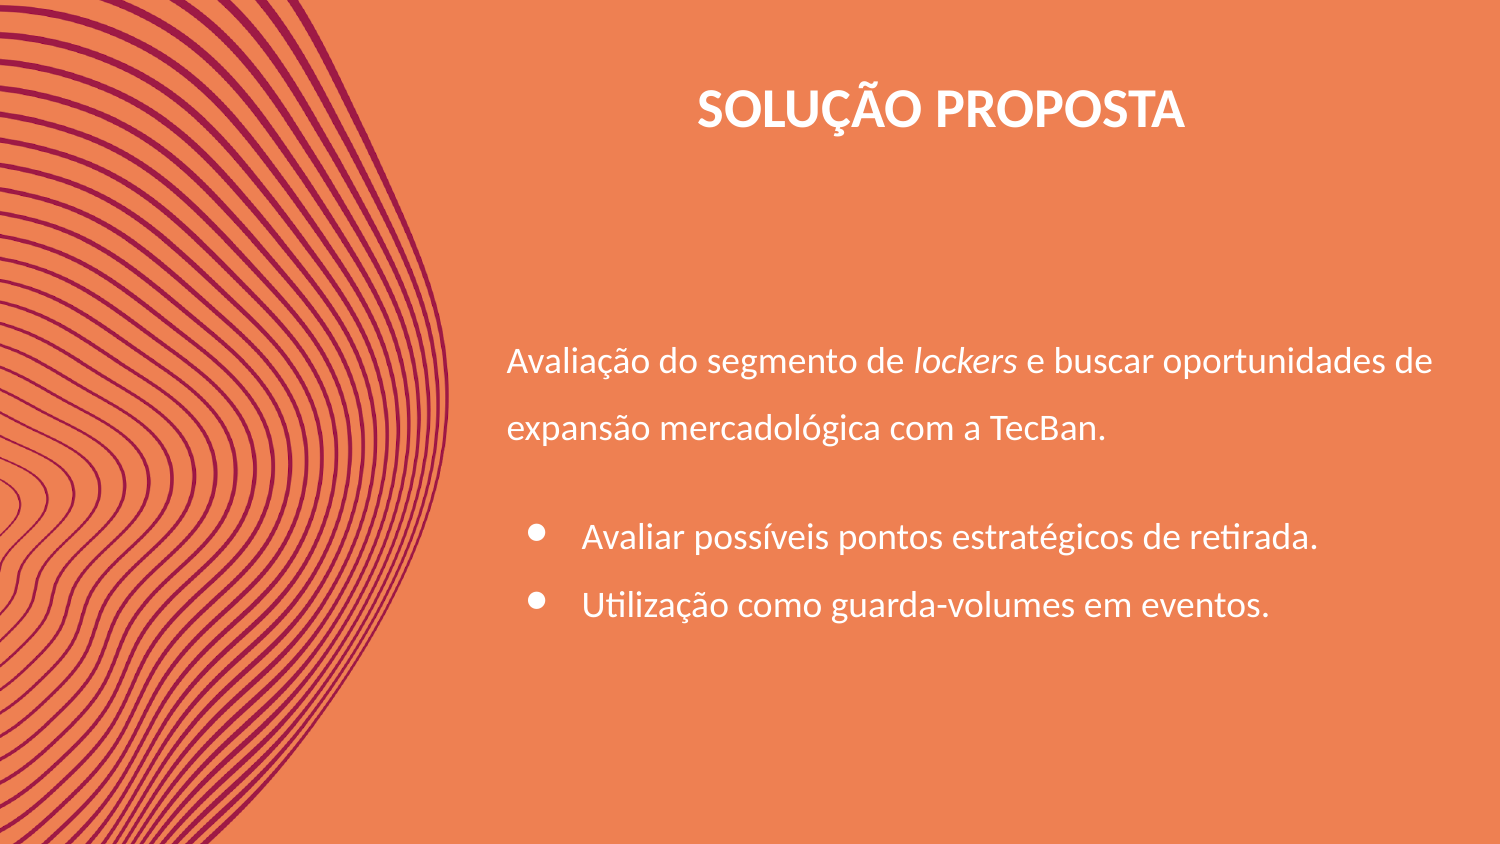

SOLUÇÃO PROPOSTA
Avaliação do segmento de lockers e buscar oportunidades de expansão mercadológica com a TecBan.
Avaliar possíveis pontos estratégicos de retirada.
Utilização como guarda-volumes em eventos.